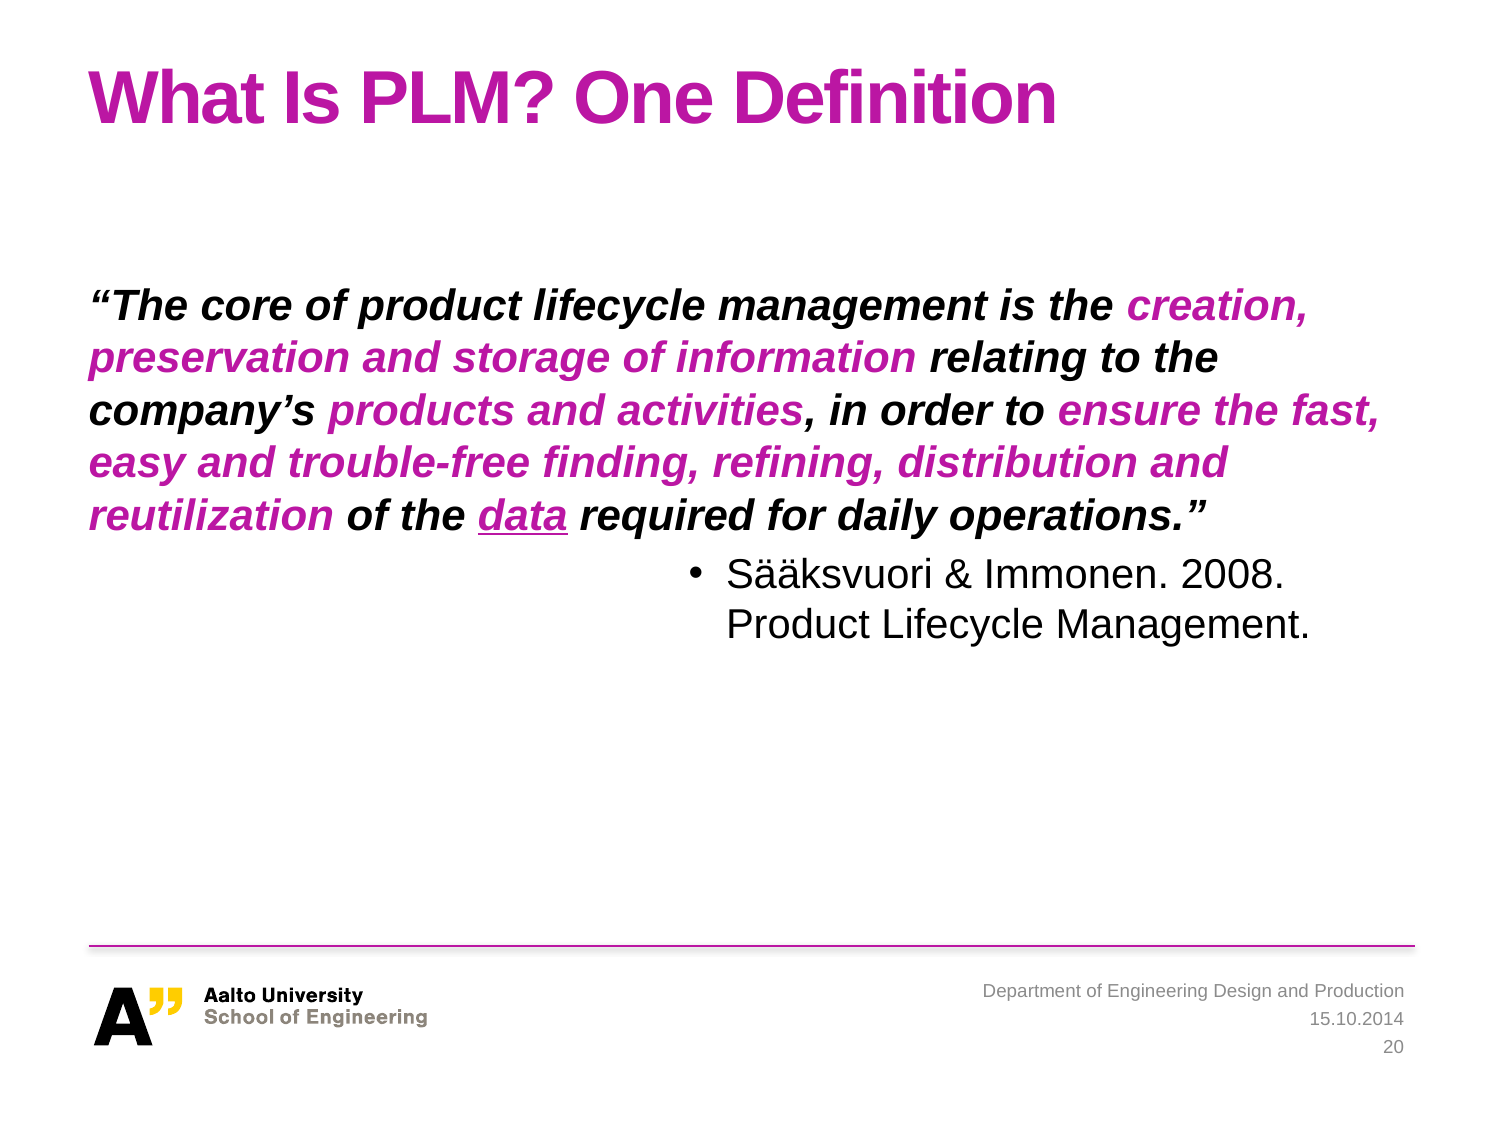

# What Is PLM? One Definition
“The core of product lifecycle management is the creation, preservation and storage of information relating to the company’s products and activities, in order to ensure the fast, easy and trouble-free finding, refining, distribution and reutilization of the data required for daily operations.”
Sääksvuori & Immonen. 2008. Product Lifecycle Management.
Department of Engineering Design and Production
15.10.2014
20